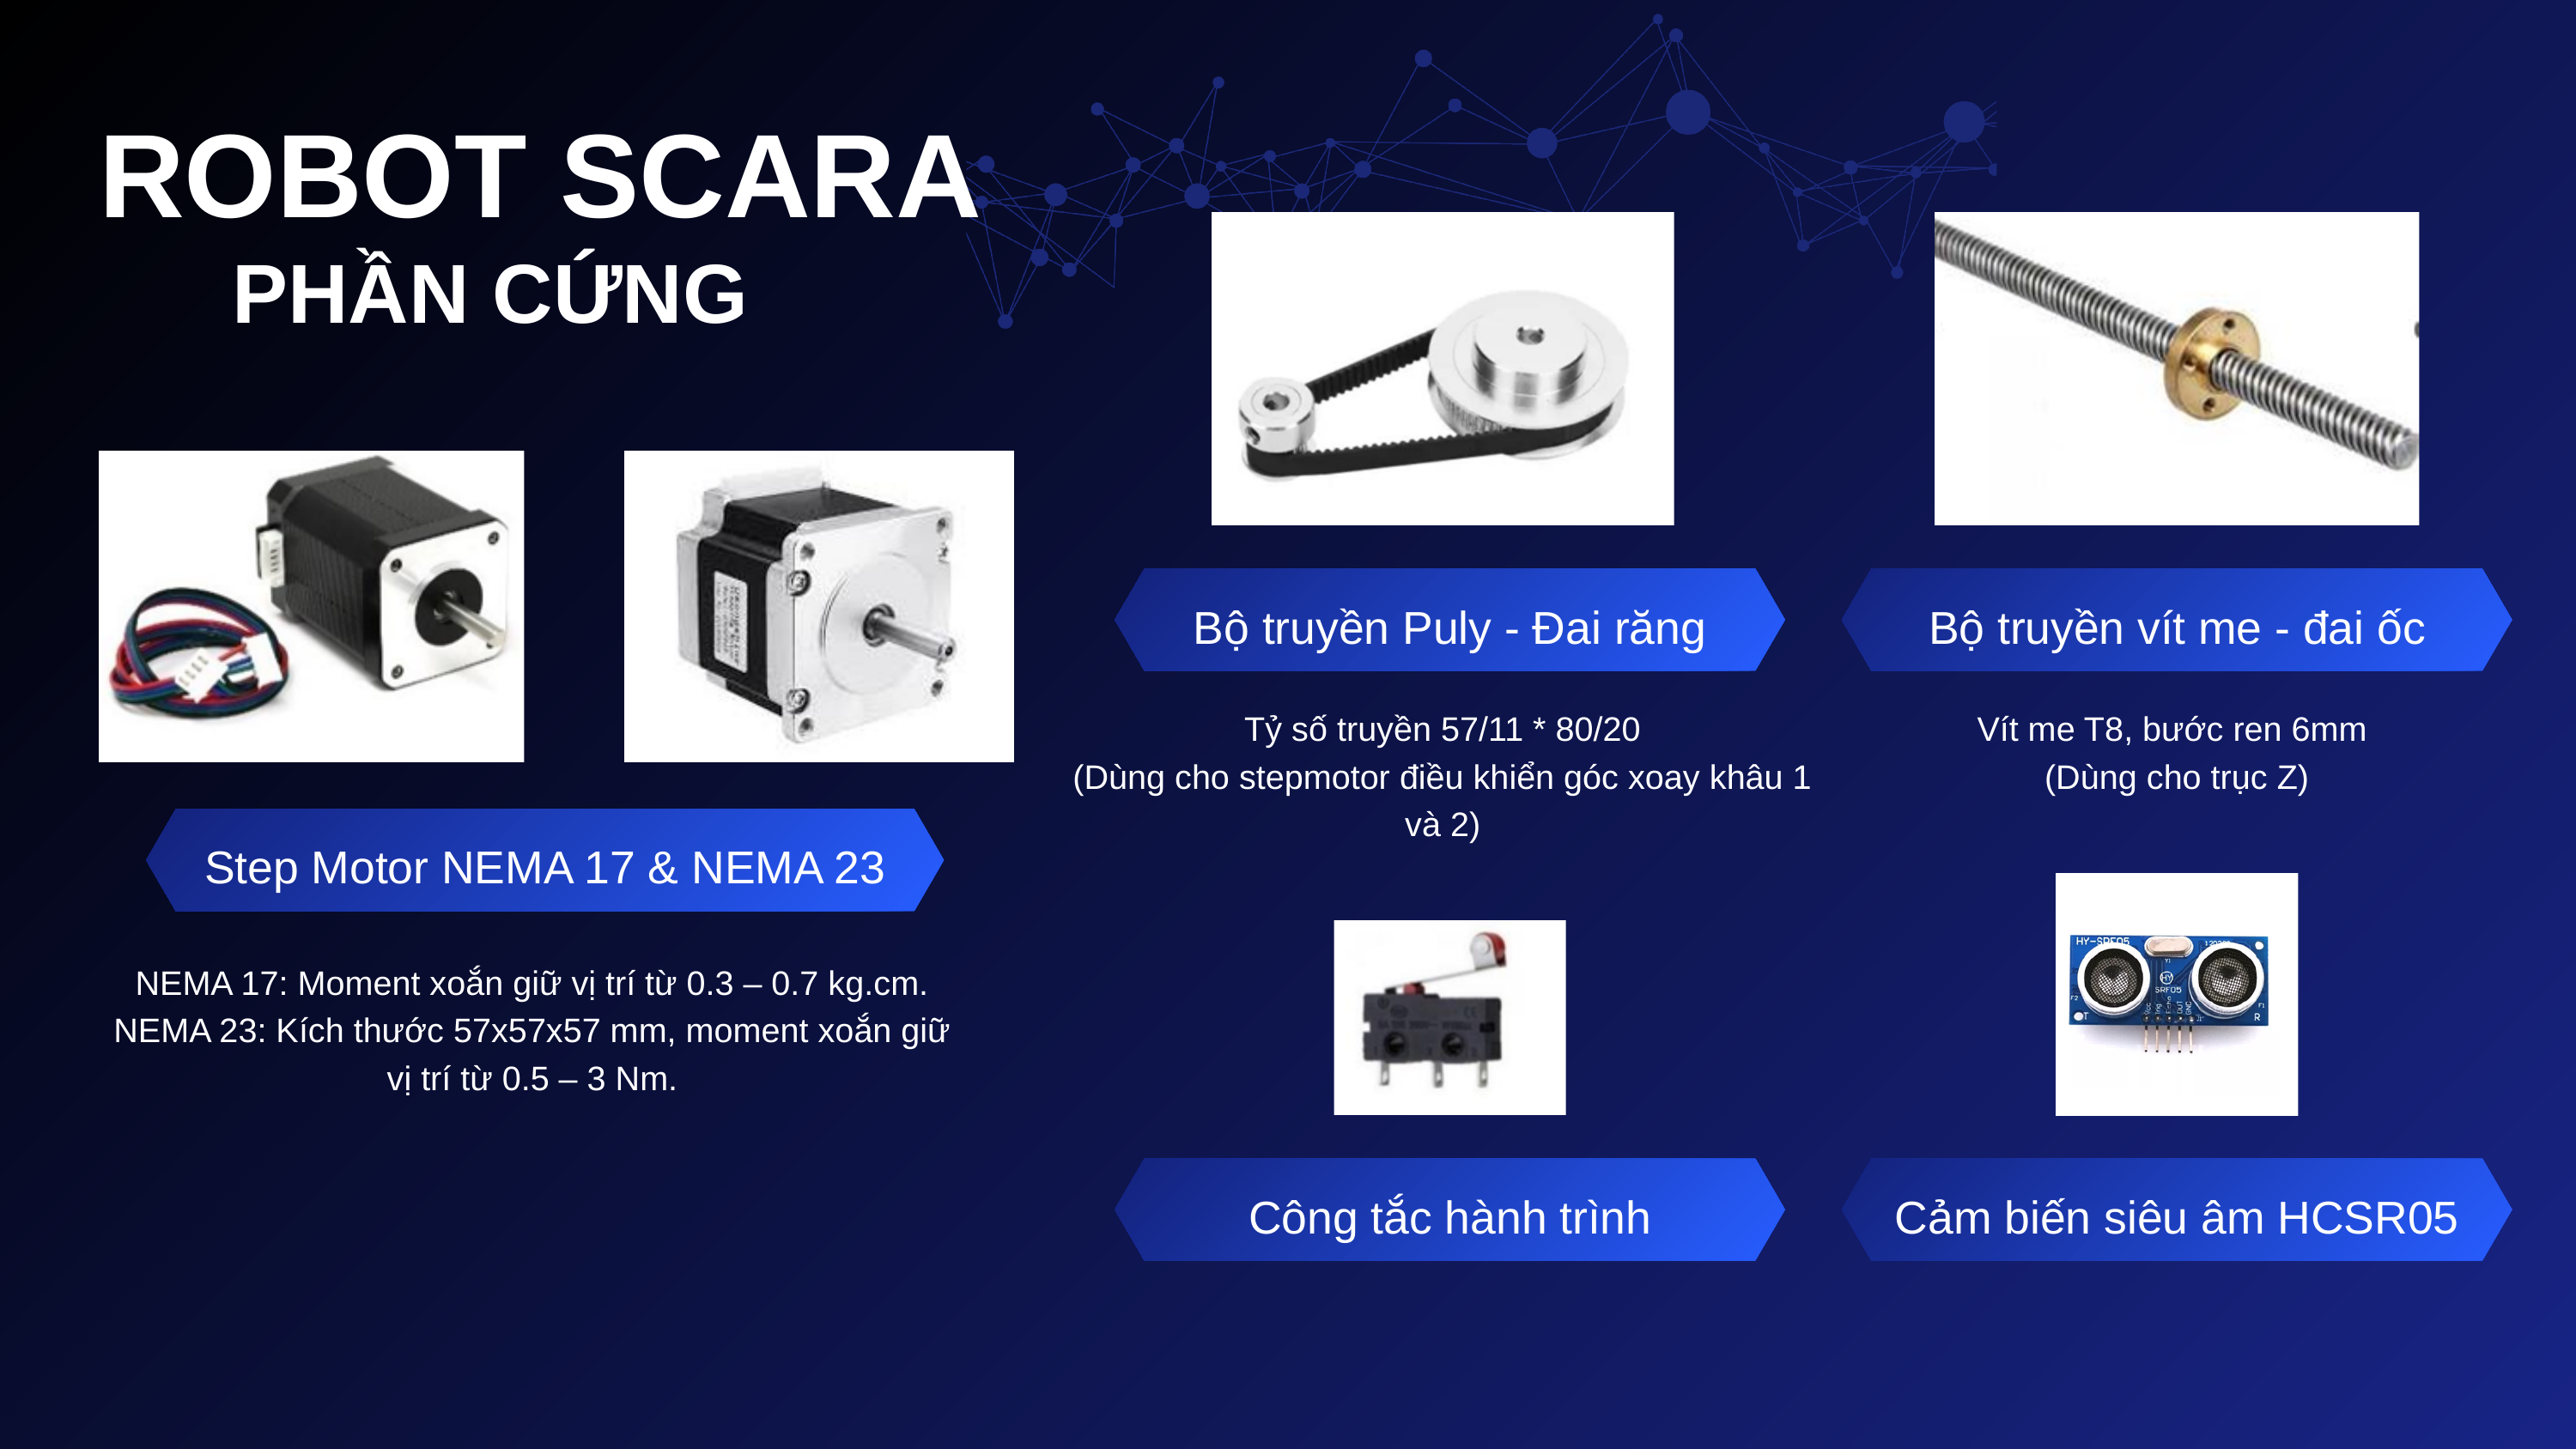

ROBOT SCARA

PHẦN CỨNG

Bộ truyền Puly - Đai răng

Bộ truyền vít me - đai ốc
 Tỷ số truyền 57/11 * 80/20
(Dùng cho stepmotor điều khiển góc xoay khâu 1 và 2)
Vít me T8, bước ren 6mm
(Dùng cho trục Z)

Step Motor NEMA 17 & NEMA 23

NEMA 17: Moment xoắn giữ vị trí từ 0.3 – 0.7 kg.cm.
NEMA 23: Kích thước 57x57x57 mm, moment xoắn giữ vị trí từ 0.5 – 3 Nm.

Công tắc hành trình

Cảm biến siêu âm HCSR05